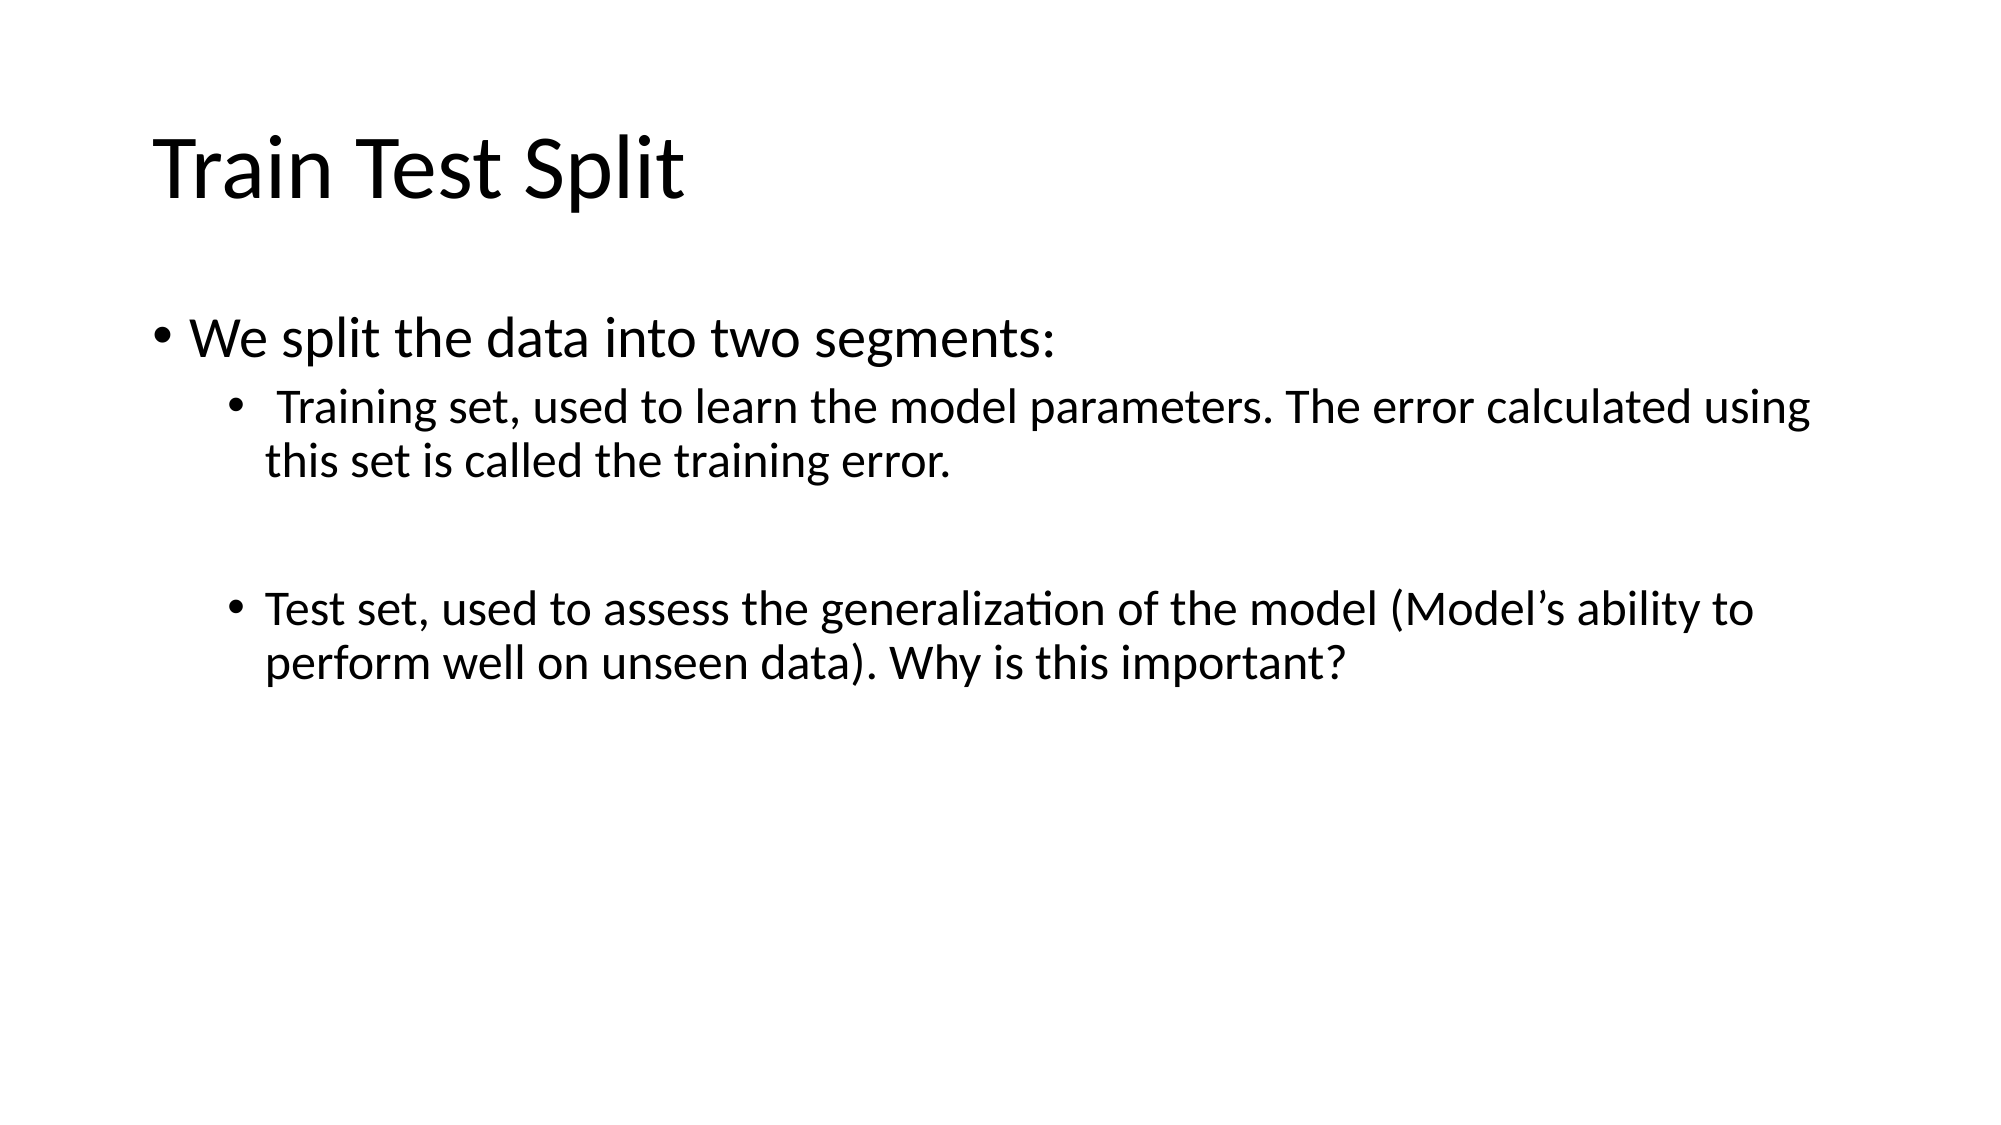

# Train Test Split
We split the data into two segments:
 Training set, used to learn the model parameters. The error calculated using this set is called the training error.

Test set, used to assess the generalization of the model (Model’s ability to perform well on unseen data). Why is this important?